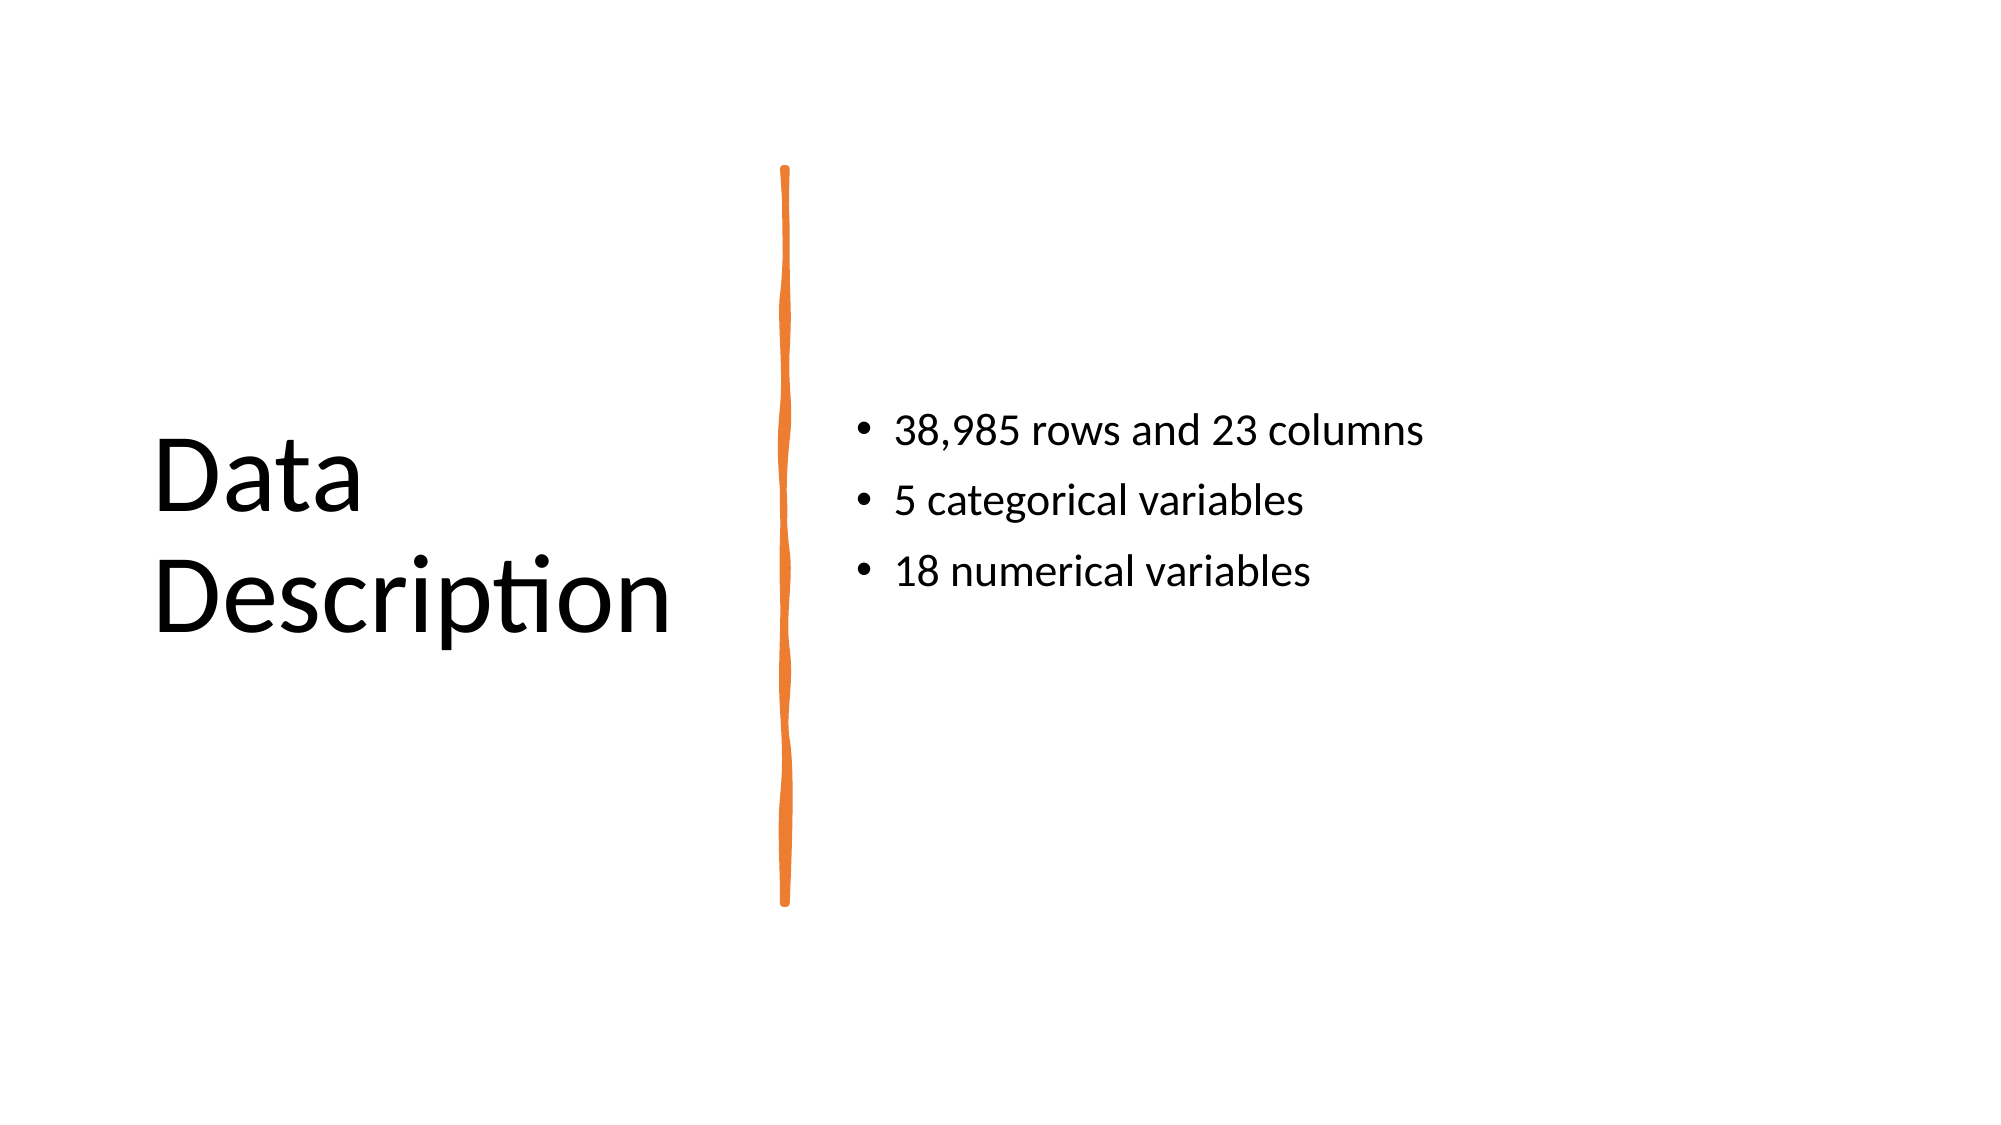

# Data Description
38,985 rows and 23 columns
5 categorical variables
18 numerical variables